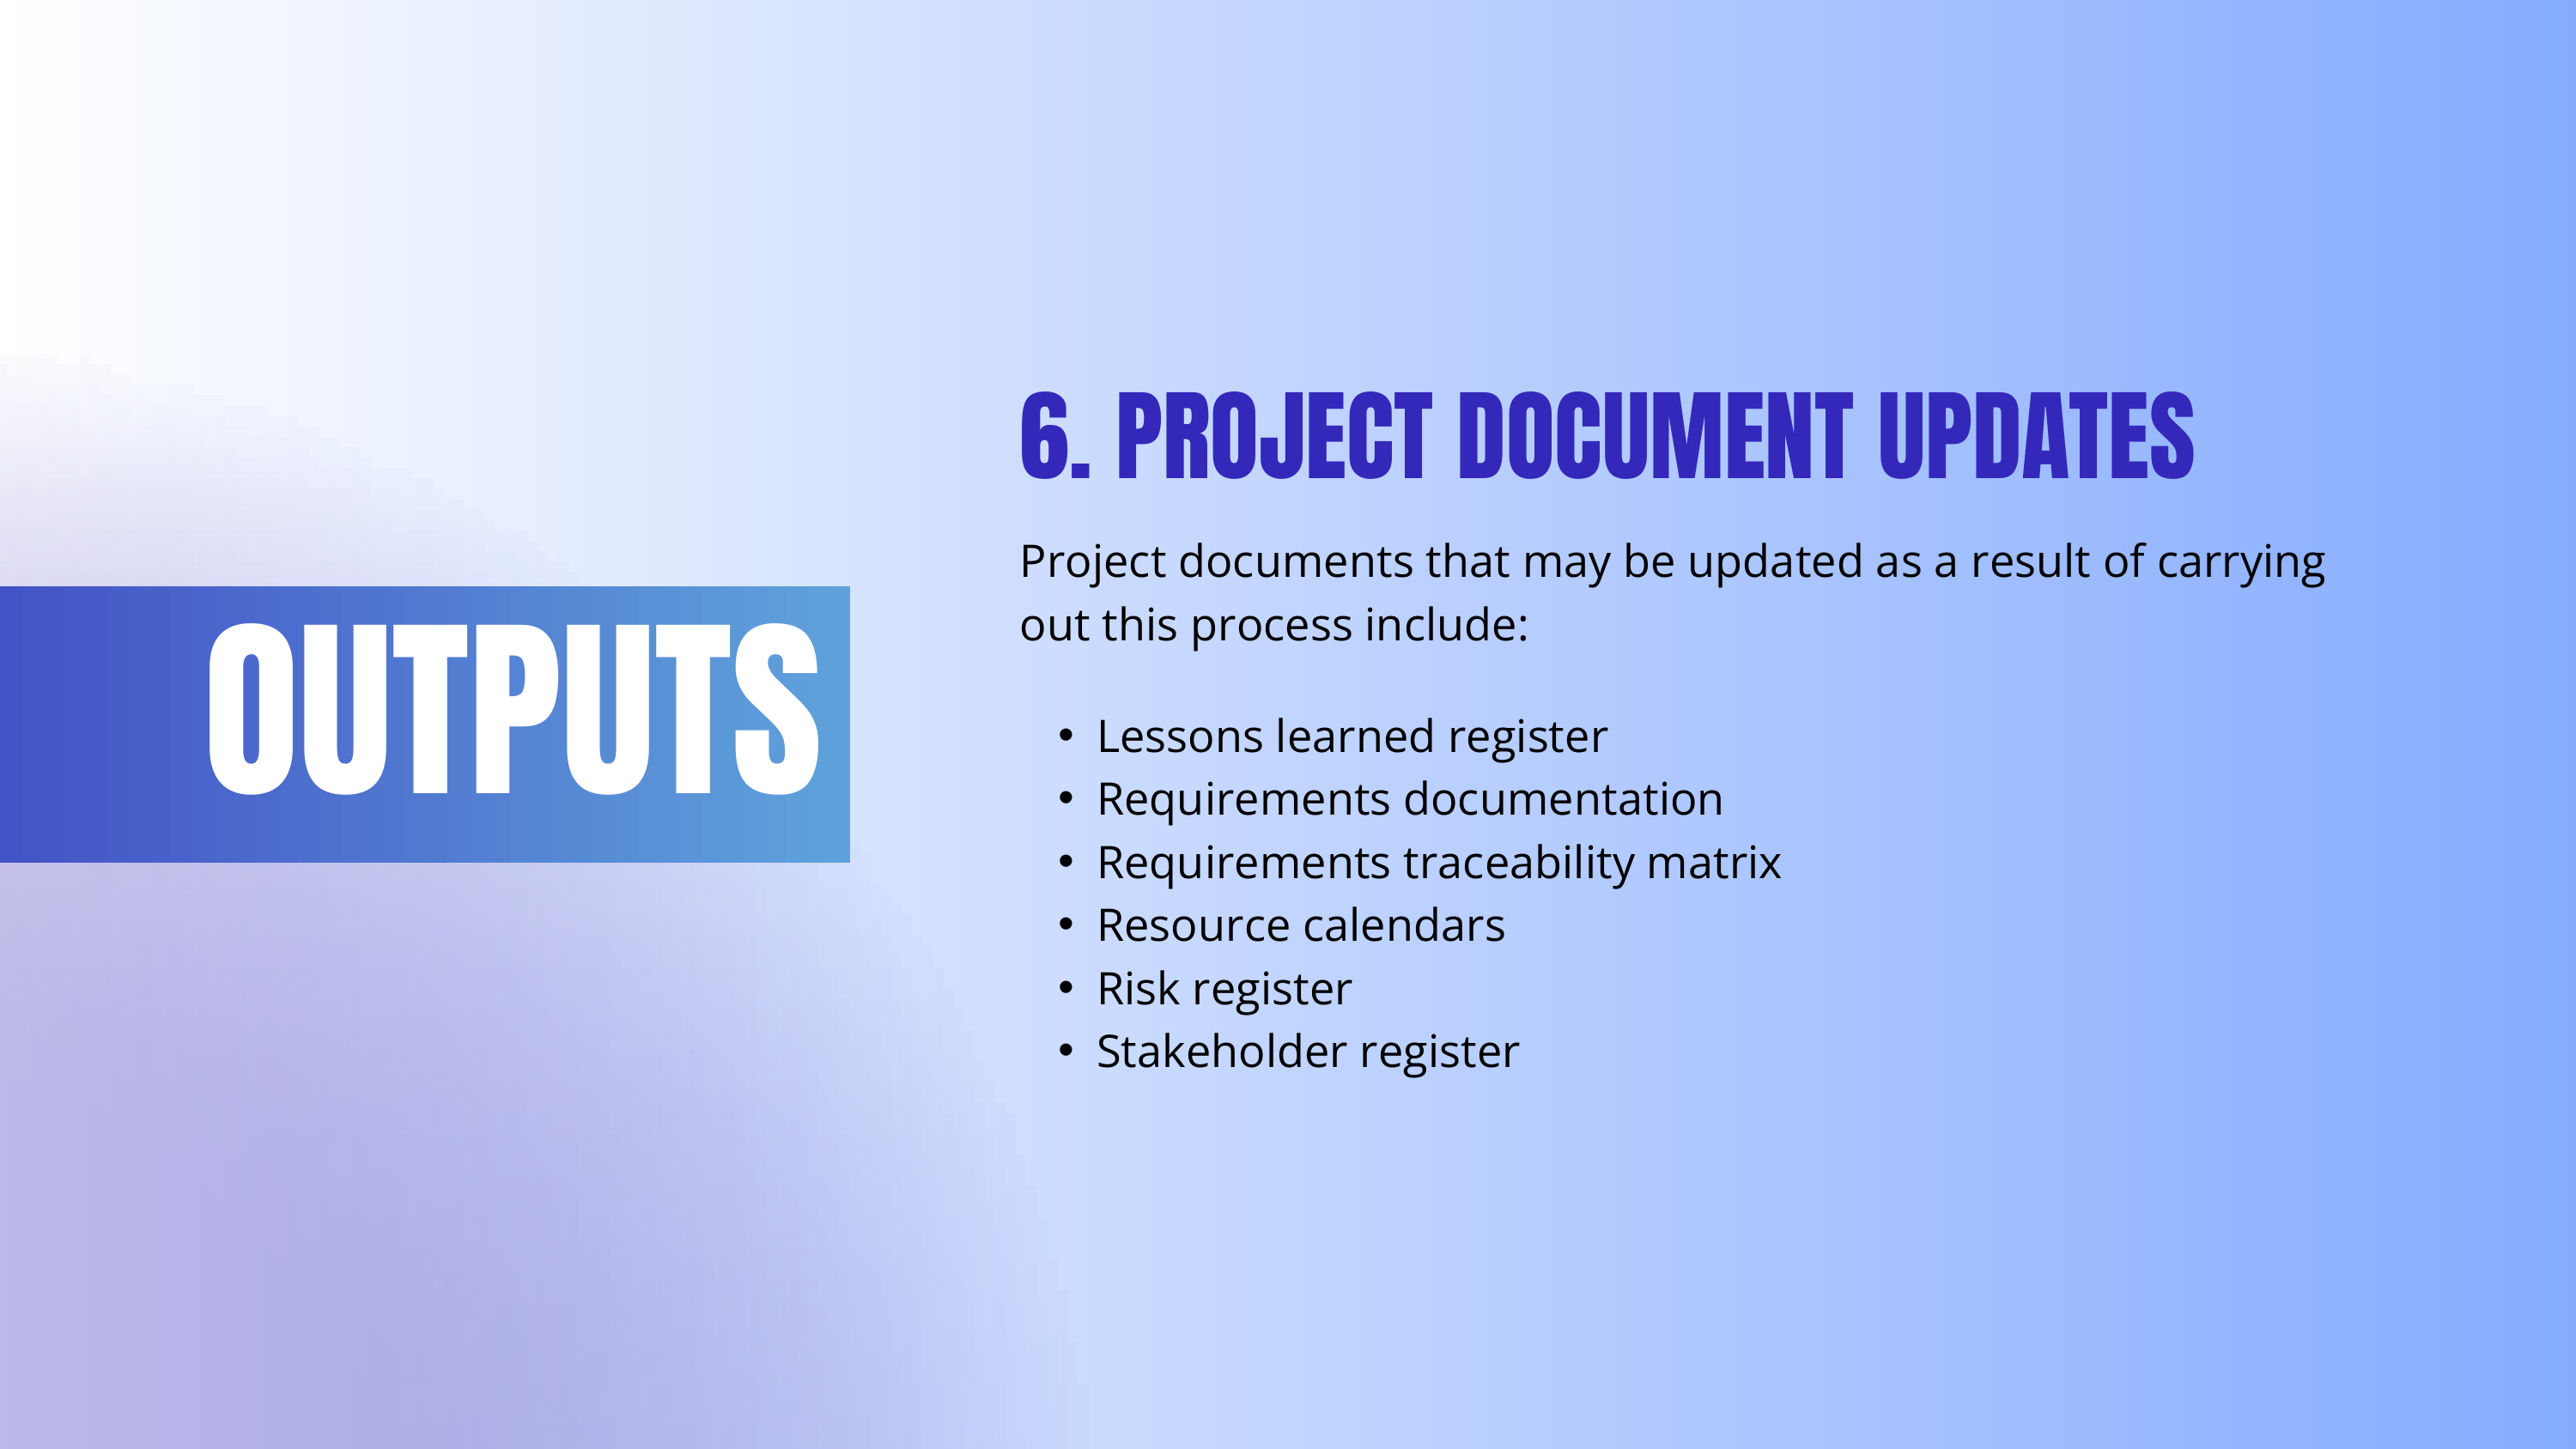

6. PROJECT DOCUMENT UPDATES
Project documents that may be updated as a result of carrying out this process include:

OUTPUTS
Lessons learned register
Requirements documentation
Requirements traceability matrix
Resource calendars
Risk register
Stakeholder register